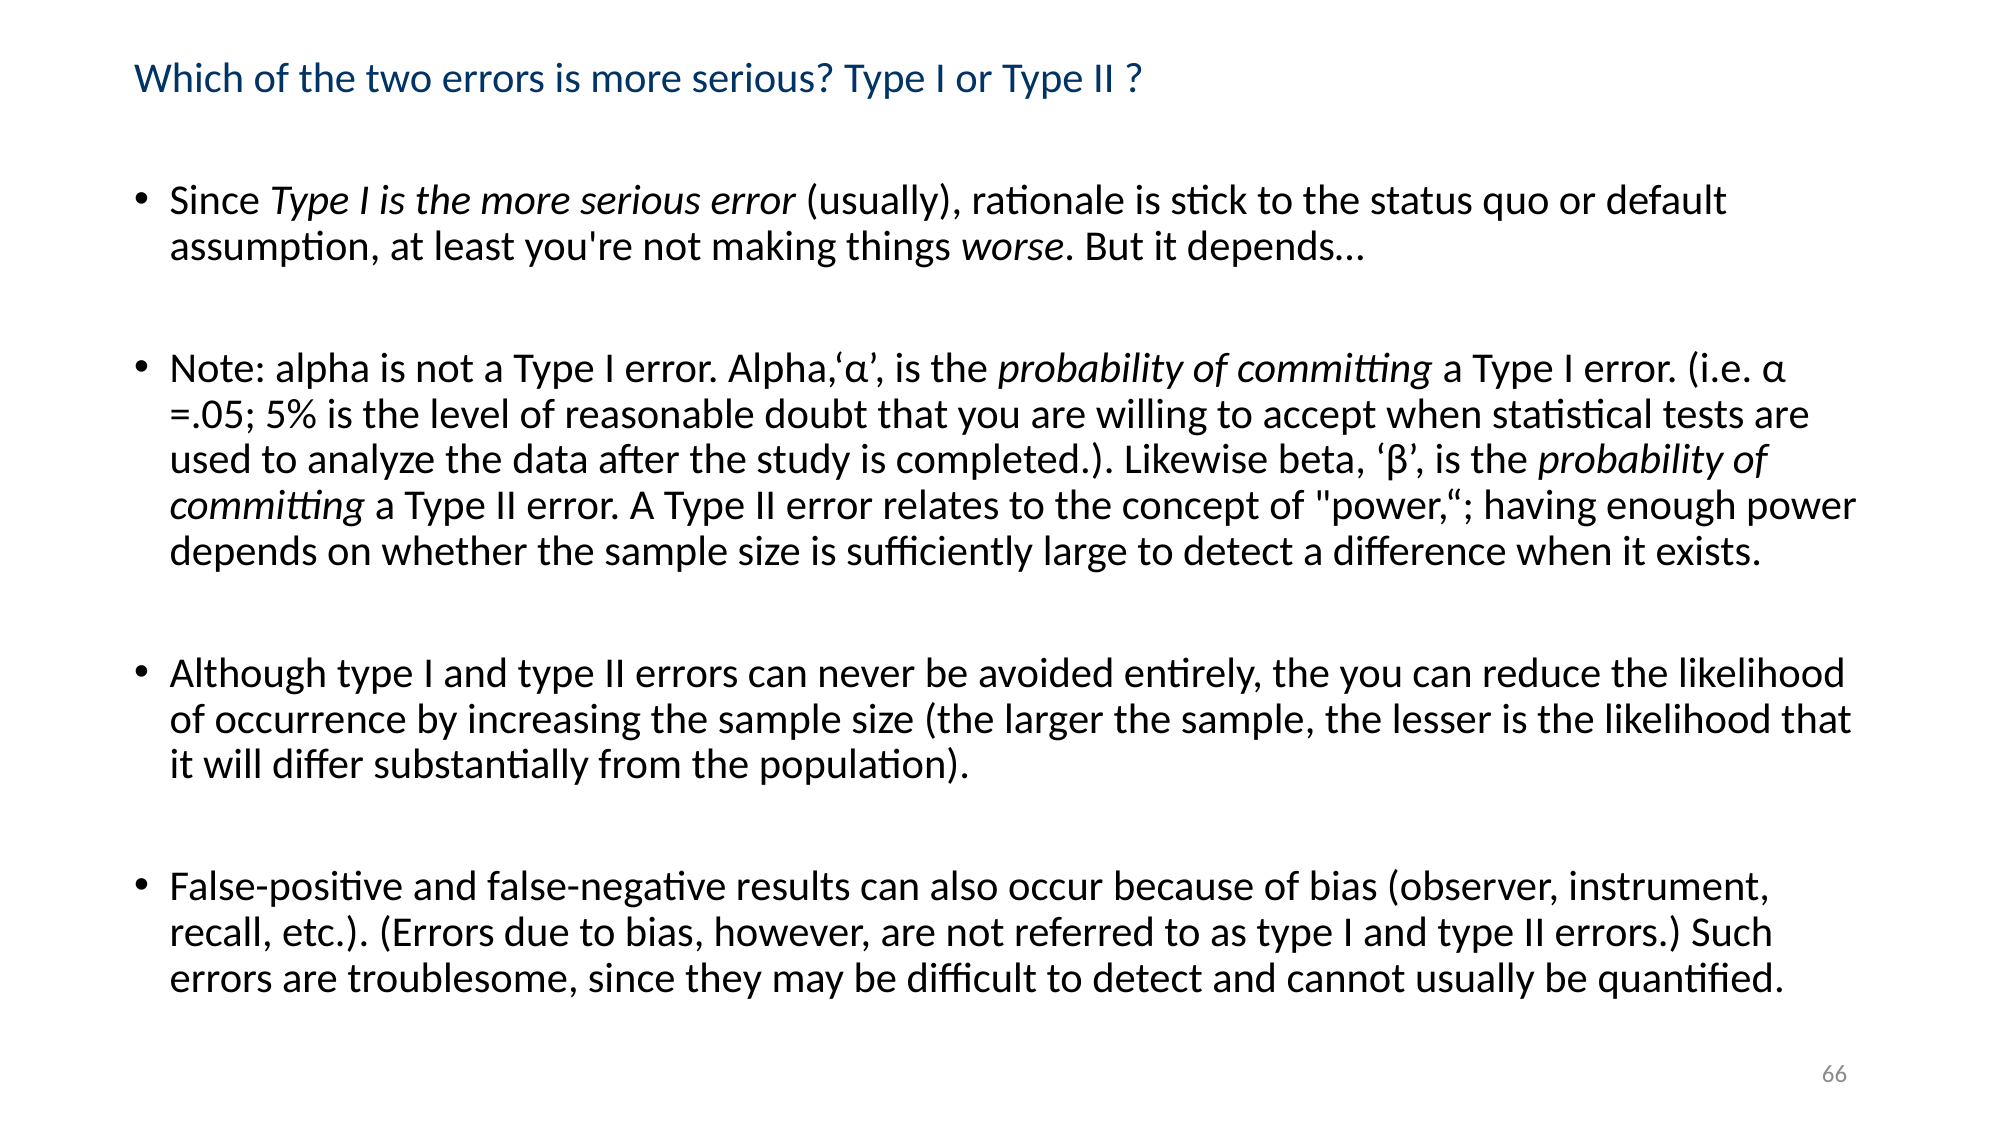

Which of the two errors is more serious? Type I or Type II ?

Since Type I is the more serious error (usually), rationale is stick to the status quo or default assumption, at least you're not making things worse. But it depends…

Note: alpha is not a Type I error. Alpha,‘α’, is the probability of committing a Type I error. (i.e. α =.05; 5% is the level of reasonable doubt that you are willing to accept when statistical tests are used to analyze the data after the study is completed.). Likewise beta, ‘β’, is the probability of committing a Type II error. A Type II error relates to the concept of "power,“; having enough power depends on whether the sample size is sufficiently large to detect a difference when it exists.

Although type I and type II errors can never be avoided entirely, the you can reduce the likelihood of occurrence by increasing the sample size (the larger the sample, the lesser is the likelihood that it will differ substantially from the population).

False-positive and false-negative results can also occur because of bias (observer, instrument, recall, etc.). (Errors due to bias, however, are not referred to as type I and type II errors.) Such errors are troublesome, since they may be difficult to detect and cannot usually be quantified.

66